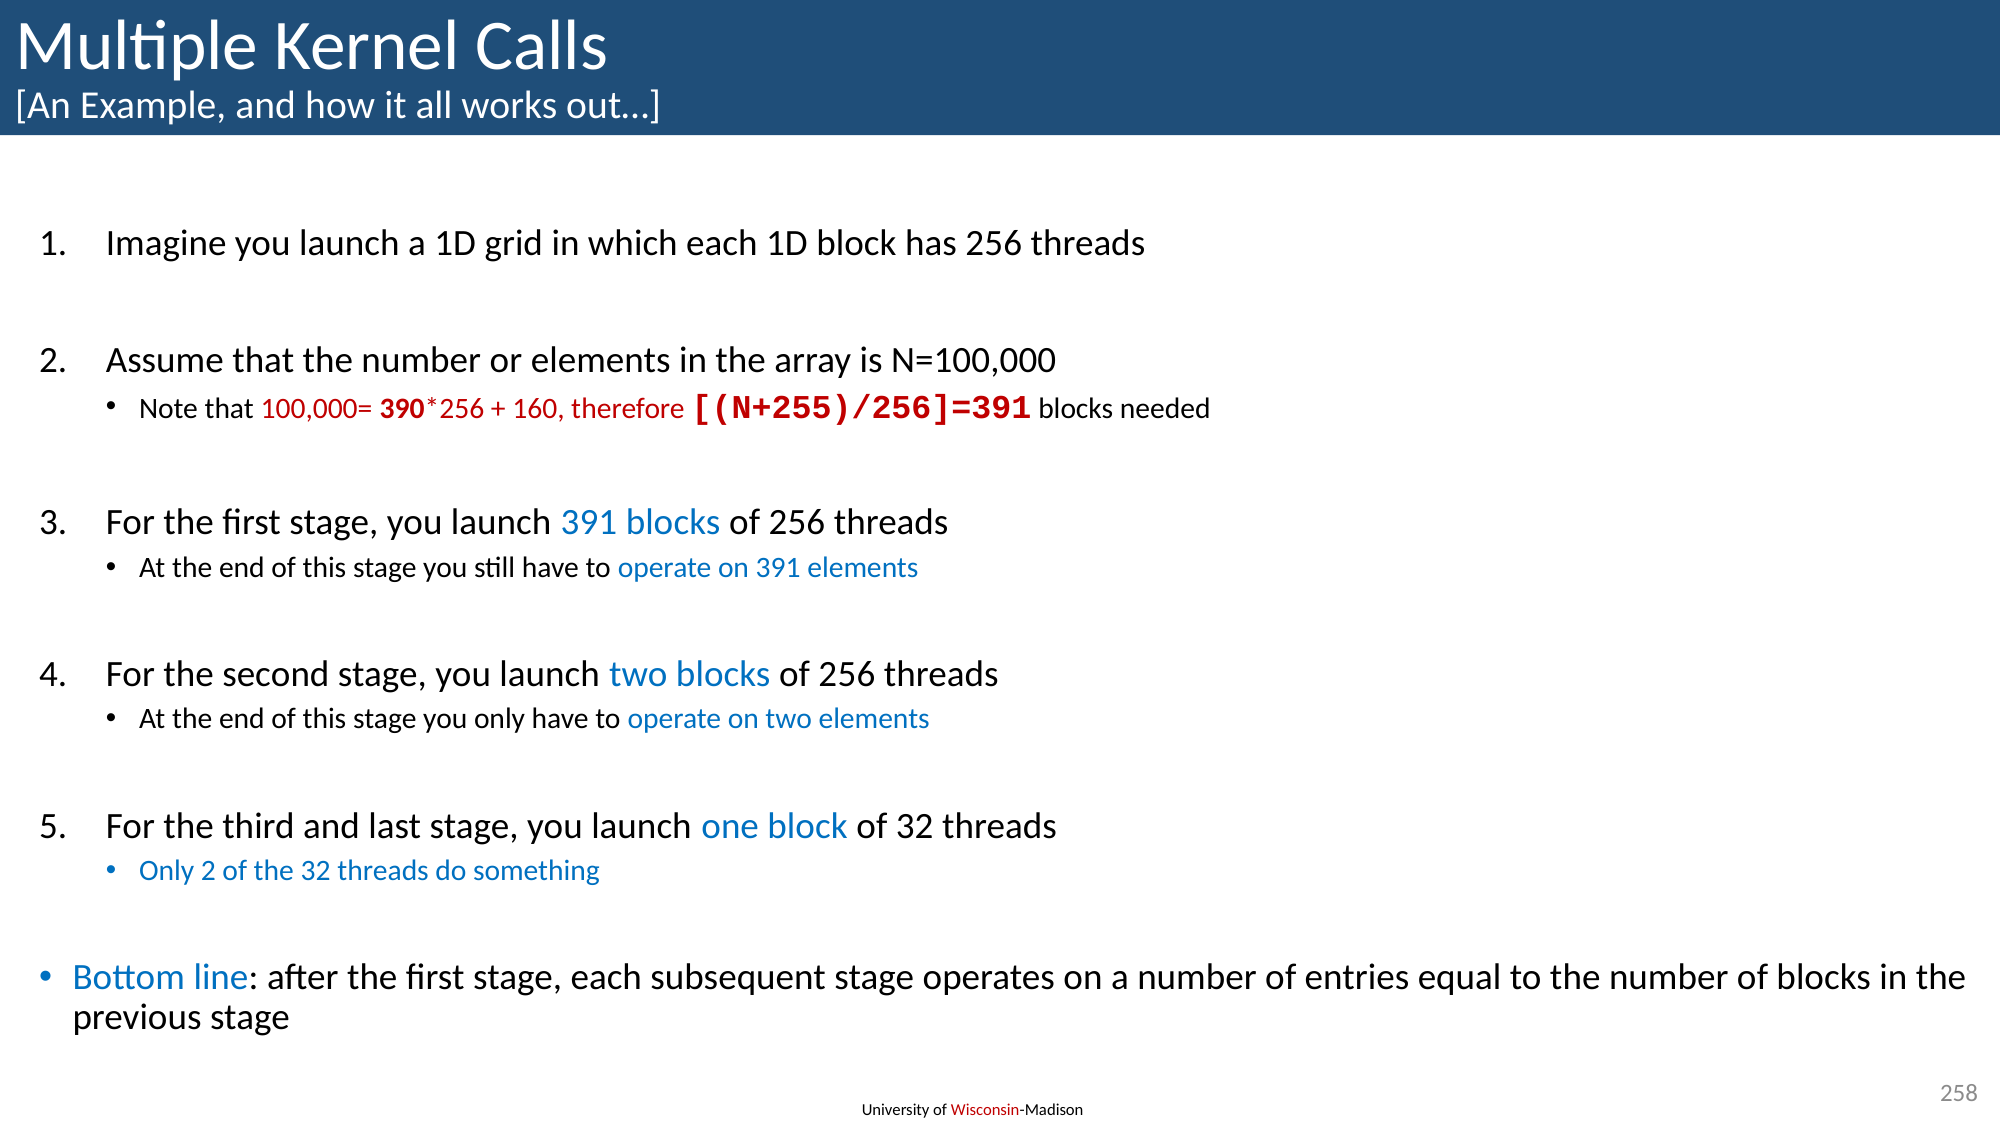

# Multiple Kernel Calls [An Example, and how it all works out…]
Imagine you launch a 1D grid in which each 1D block has 256 threads

Assume that the number or elements in the array is N=100,000
Note that 100,000= 390*256 + 160, therefore [(N+255)/256]=391 blocks needed

For the first stage, you launch 391 blocks of 256 threads
At the end of this stage you still have to operate on 391 elements

For the second stage, you launch two blocks of 256 threads
At the end of this stage you only have to operate on two elements

For the third and last stage, you launch one block of 32 threads
Only 2 of the 32 threads do something

Bottom line: after the first stage, each subsequent stage operates on a number of entries equal to the number of blocks in the previous stage
258